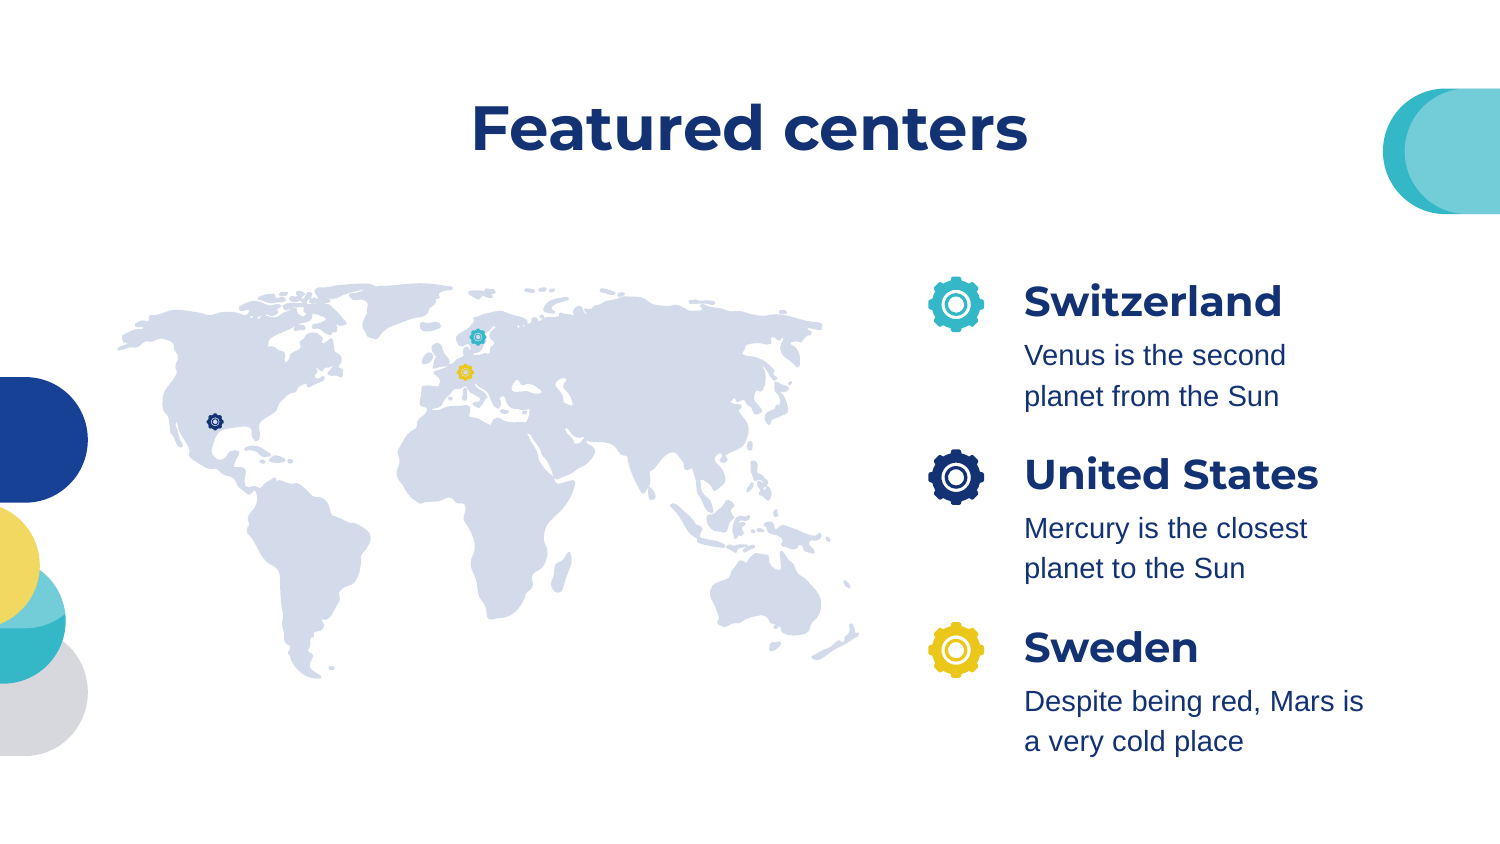

# Featured centers

Switzerland

Venus is the second planet from the Sun

United States
Mercury is the closest planet to the Sun

Sweden
Despite being red, Mars is a very cold place